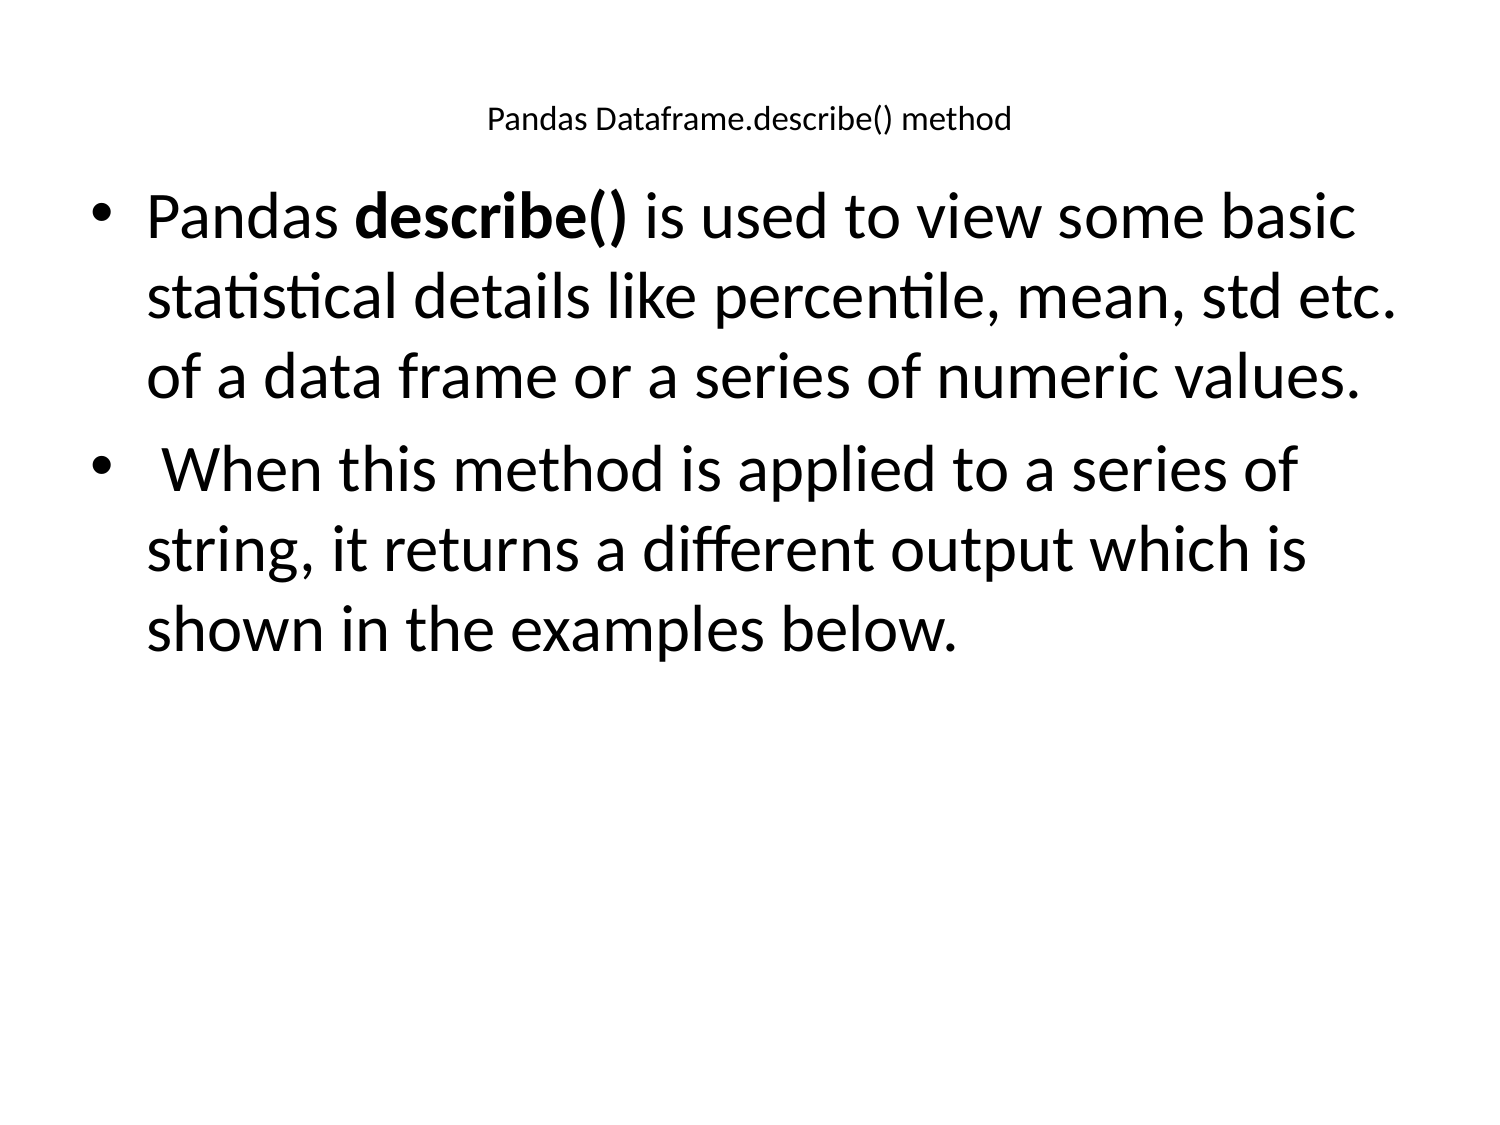

# Pandas Dataframe.describe() method
Pandas describe() is used to view some basic statistical details like percentile, mean, std etc. of a data frame or a series of numeric values.
 When this method is applied to a series of string, it returns a different output which is shown in the examples below.